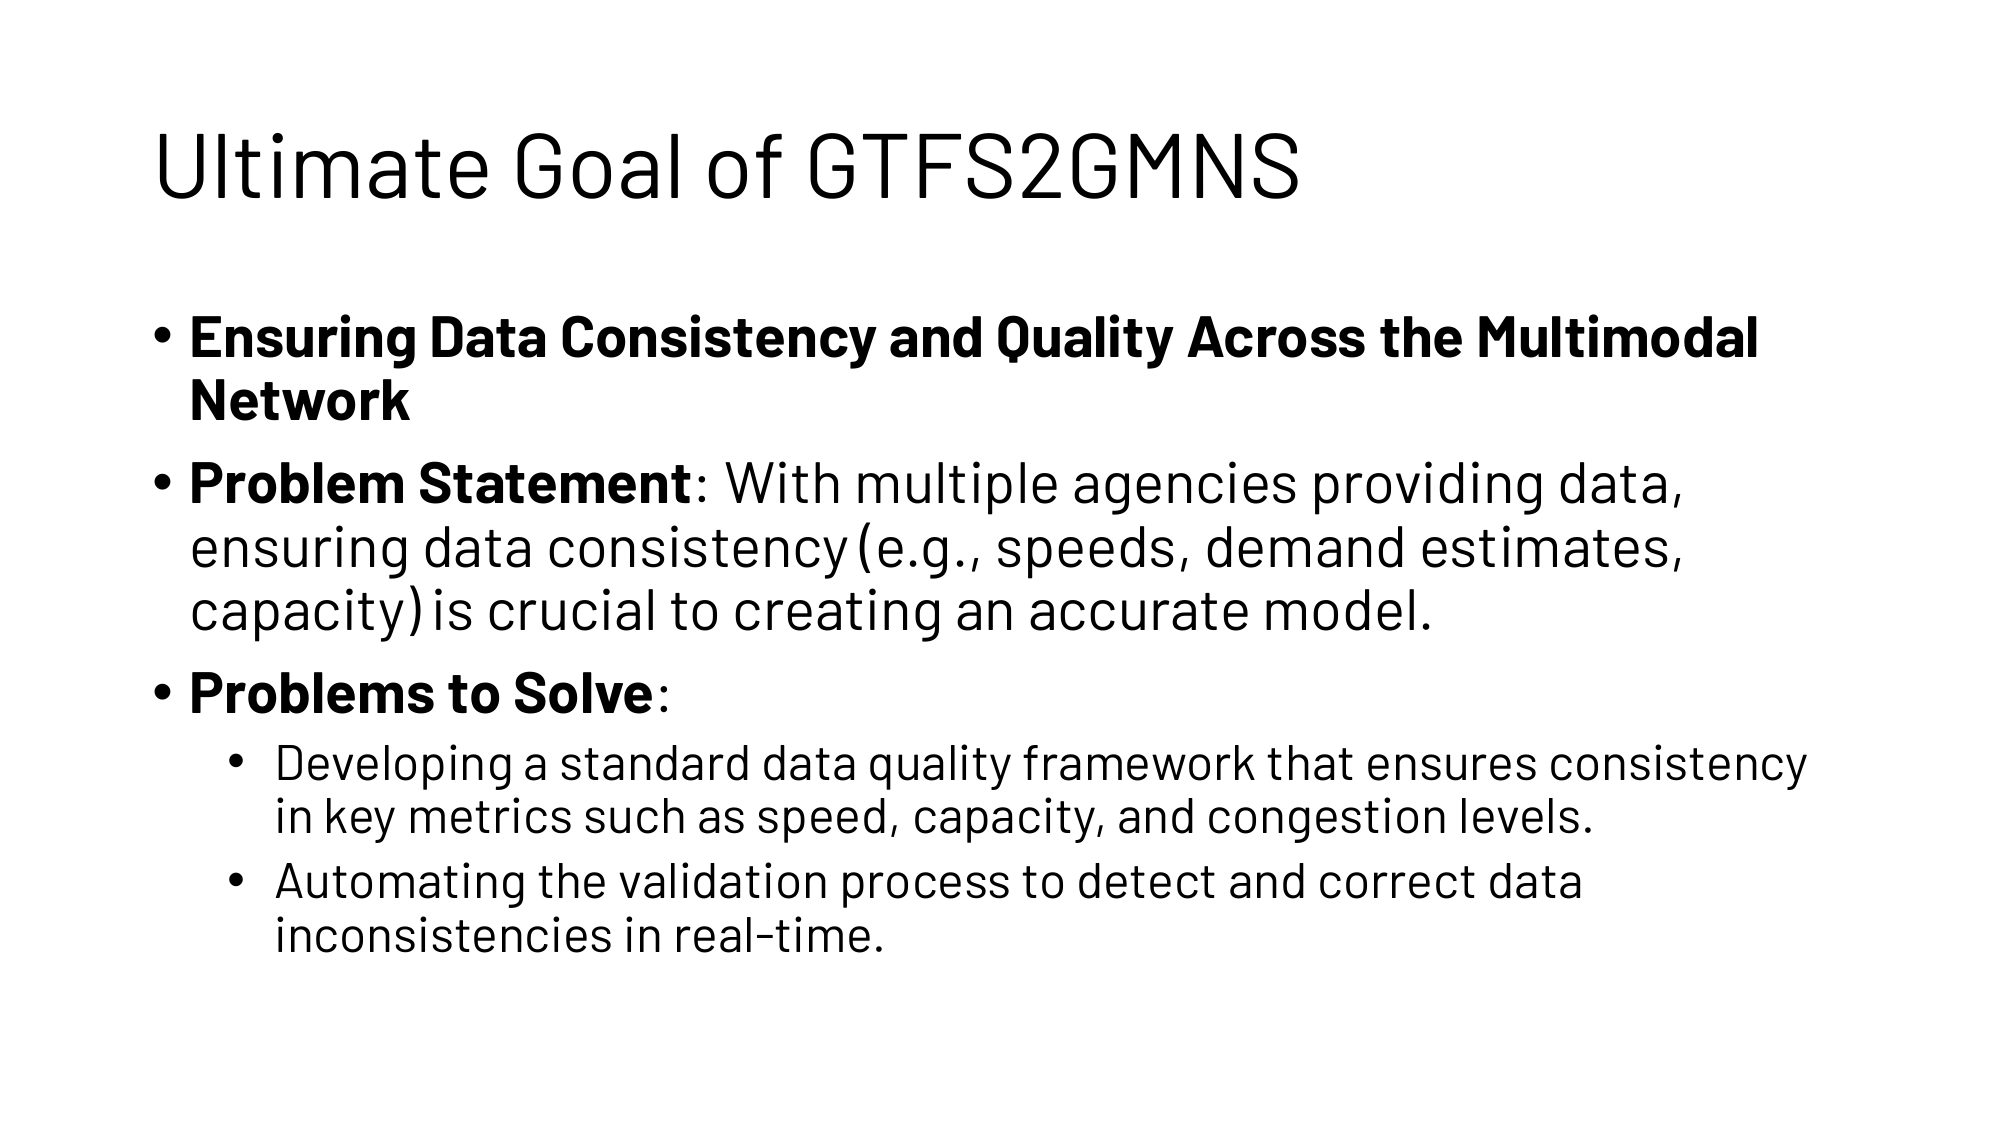

# Ultimate Goal of GTFS2GMNS
Ensuring Data Consistency and Quality Across the Multimodal Network
Problem Statement: With multiple agencies providing data, ensuring data consistency (e.g., speeds, demand estimates, capacity) is crucial to creating an accurate model.
Problems to Solve:
Developing a standard data quality framework that ensures consistency in key metrics such as speed, capacity, and congestion levels.
Automating the validation process to detect and correct data inconsistencies in real-time.